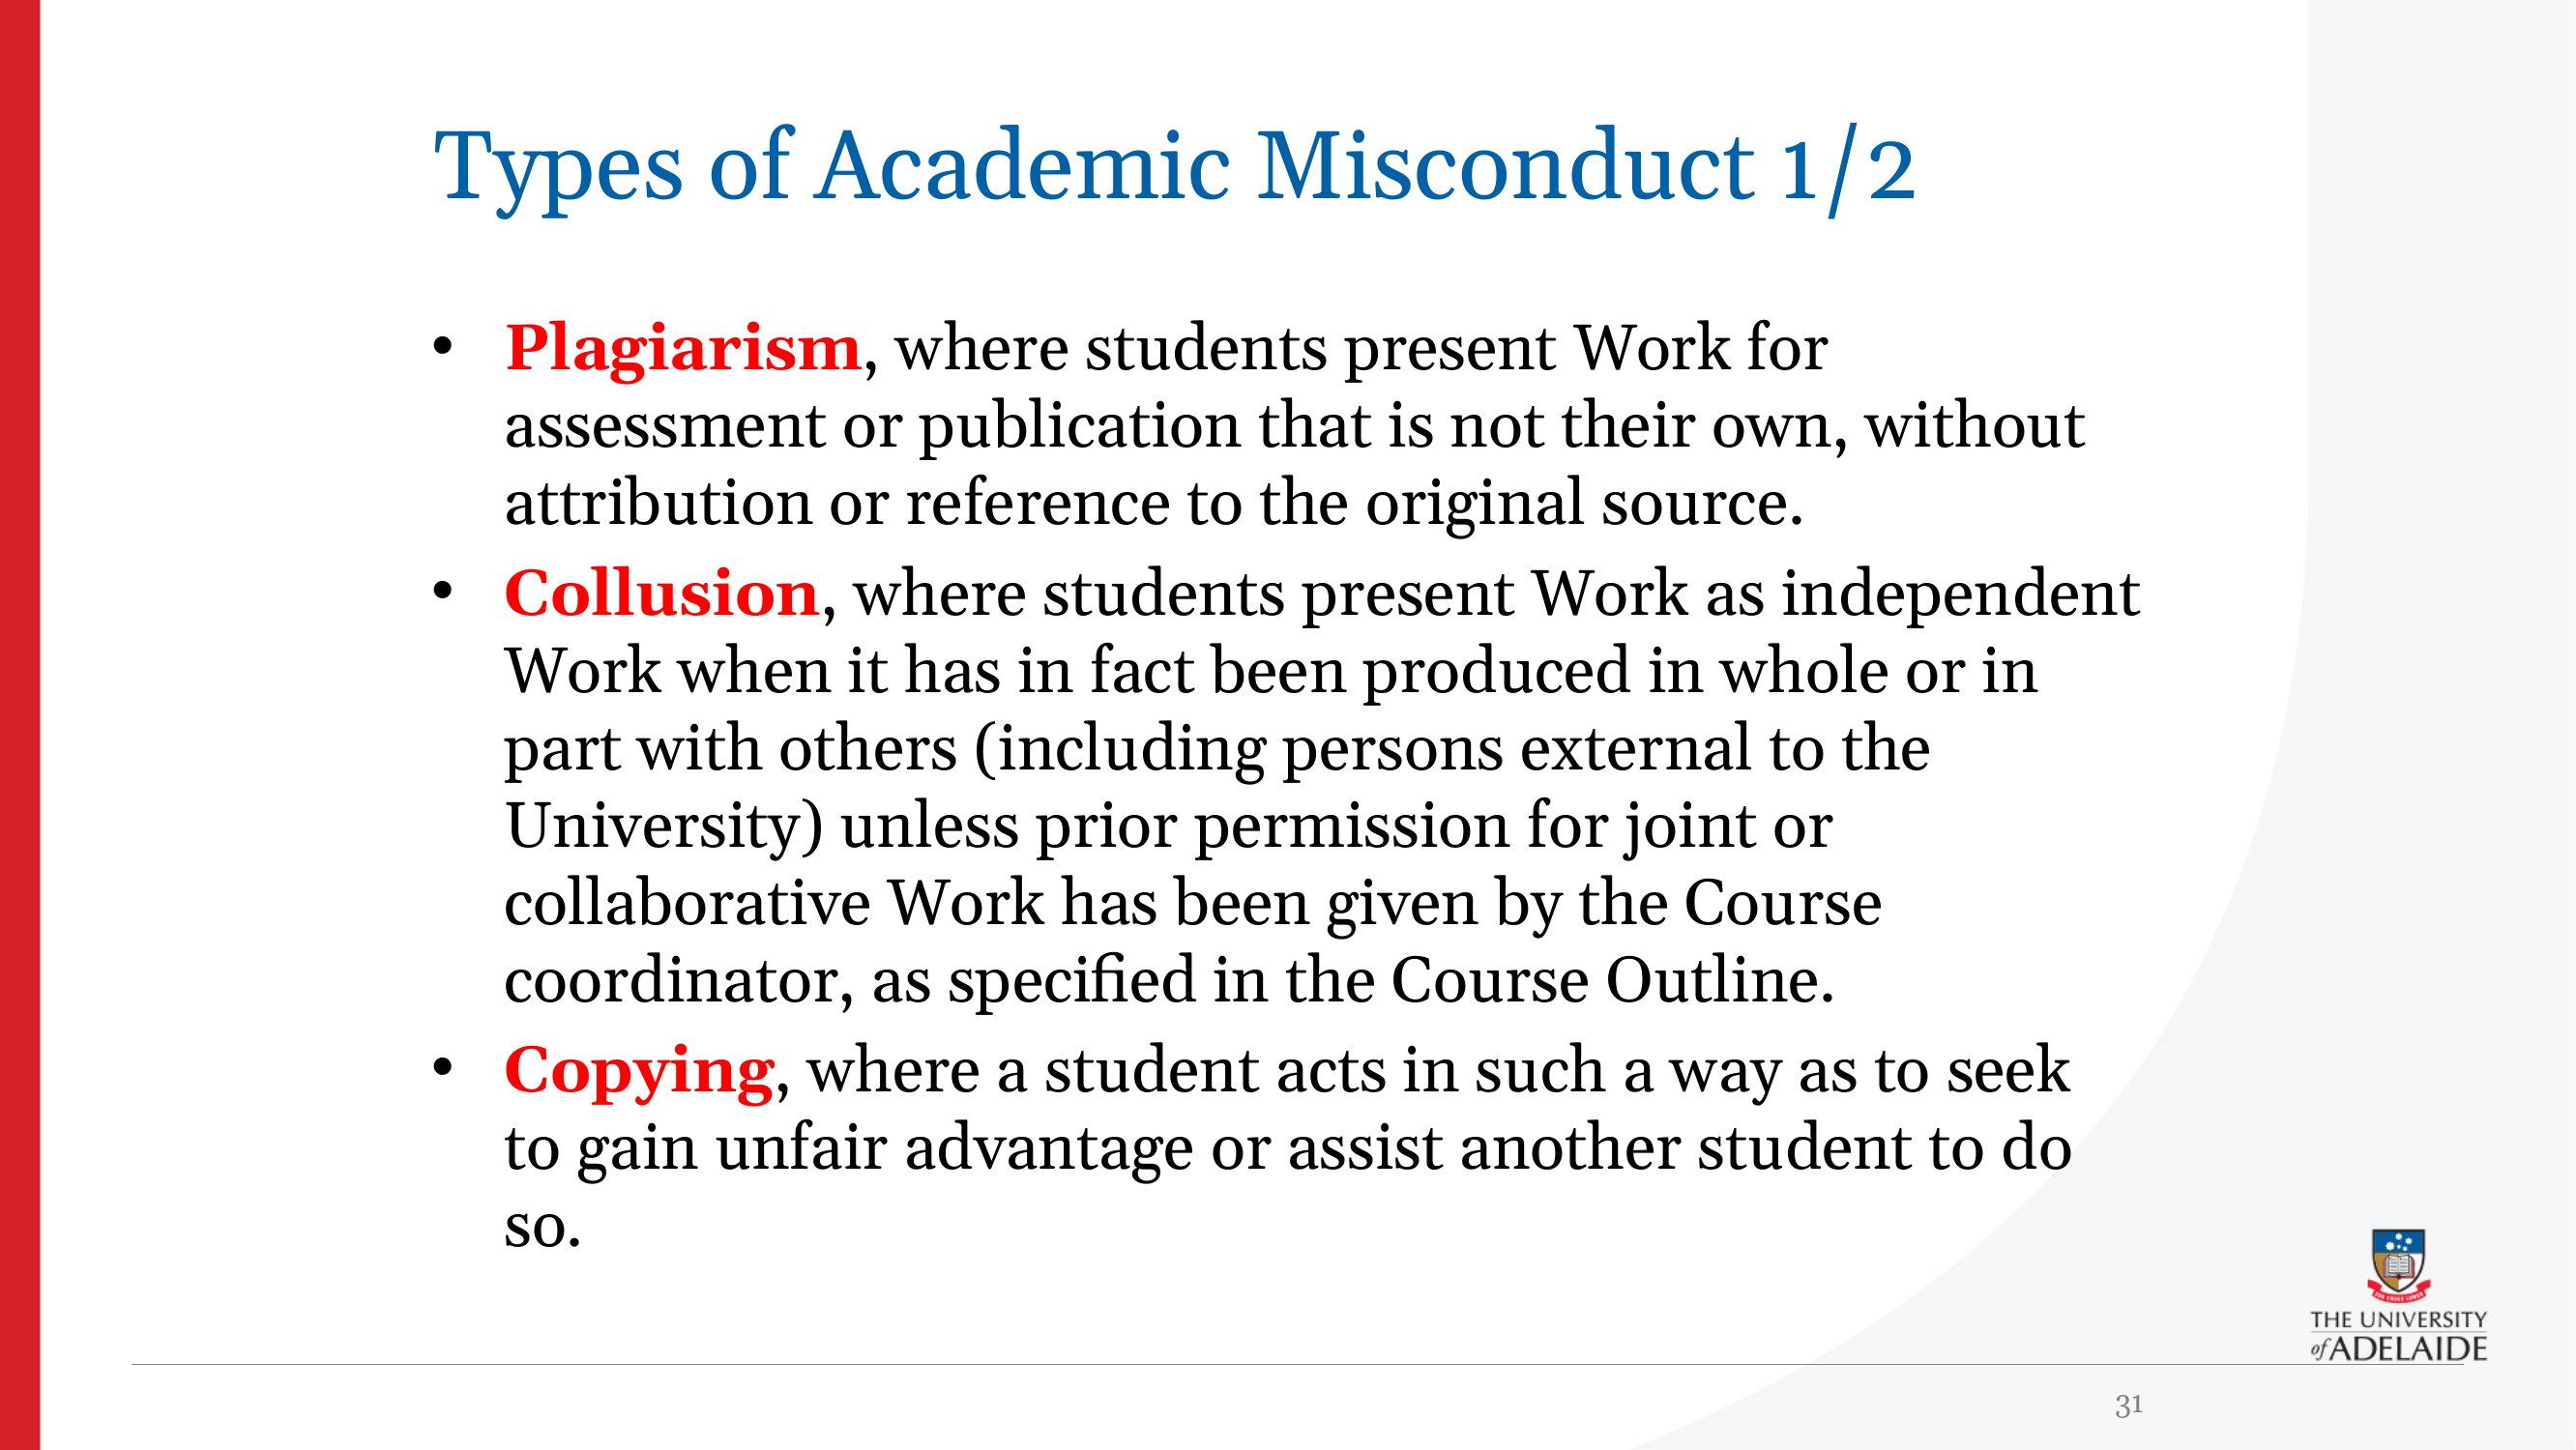

Types of Academic Misconduct 1/2
Plagiarism, where students present Work for assessment or publication that is not their own, without attribution or reference to the original source.
Collusion, where students present Work as independent Work when it has in fact been produced in whole or in part with others (including persons external to the University) unless prior permission for joint or collaborative Work has been given by the Course coordinator, as specified in the Course Outline.
Copying, where a student acts in such a way as to seek to gain unfair advantage or assist another student to do so.
31